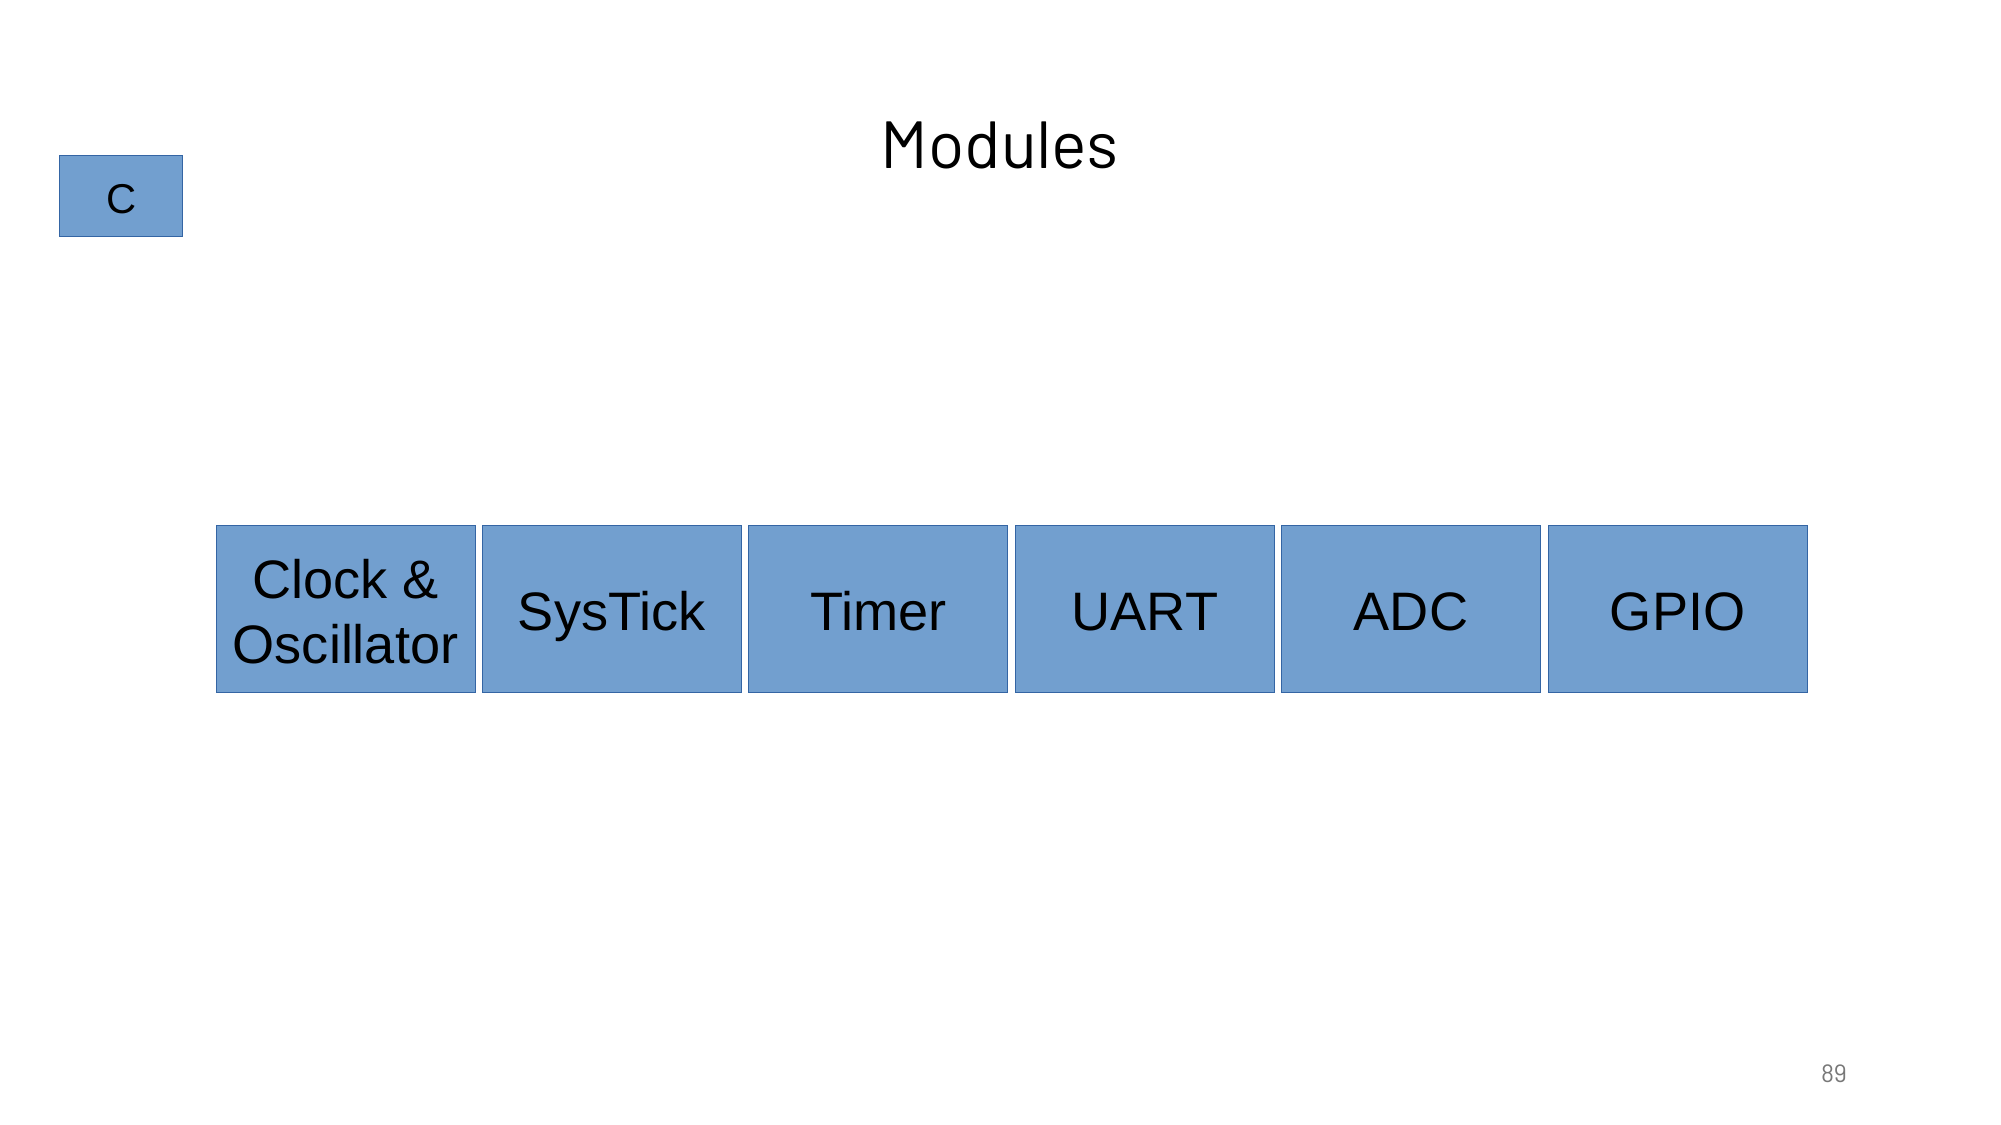

Modules
C
Clock & Oscillator
ADC
GPIO
SysTick
Timer
UART
89